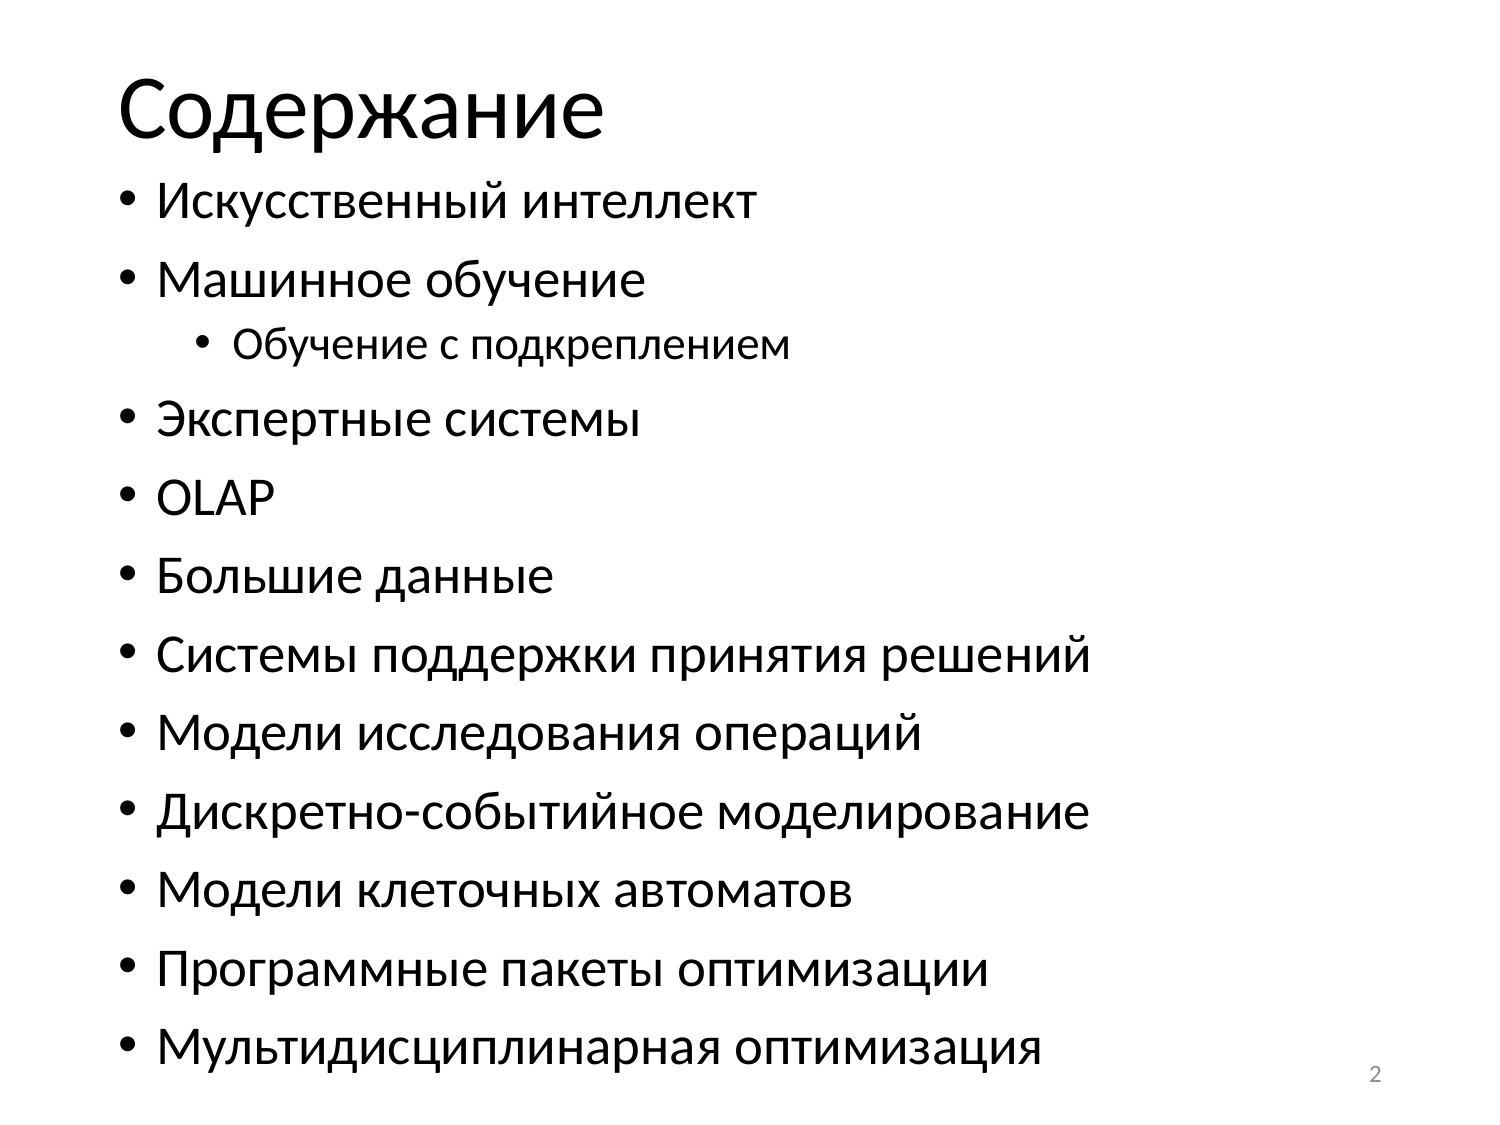

# Содержание
Искусственный интеллект
Машинное обучение
Обучение с подкреплением
Экспертные системы
OLAP
Большие данные
Системы поддержки принятия решений
Модели исследования операций
Дискретно-событийное моделирование
Модели клеточных автоматов
Программные пакеты оптимизации
Мультидисциплинарная оптимизация
2